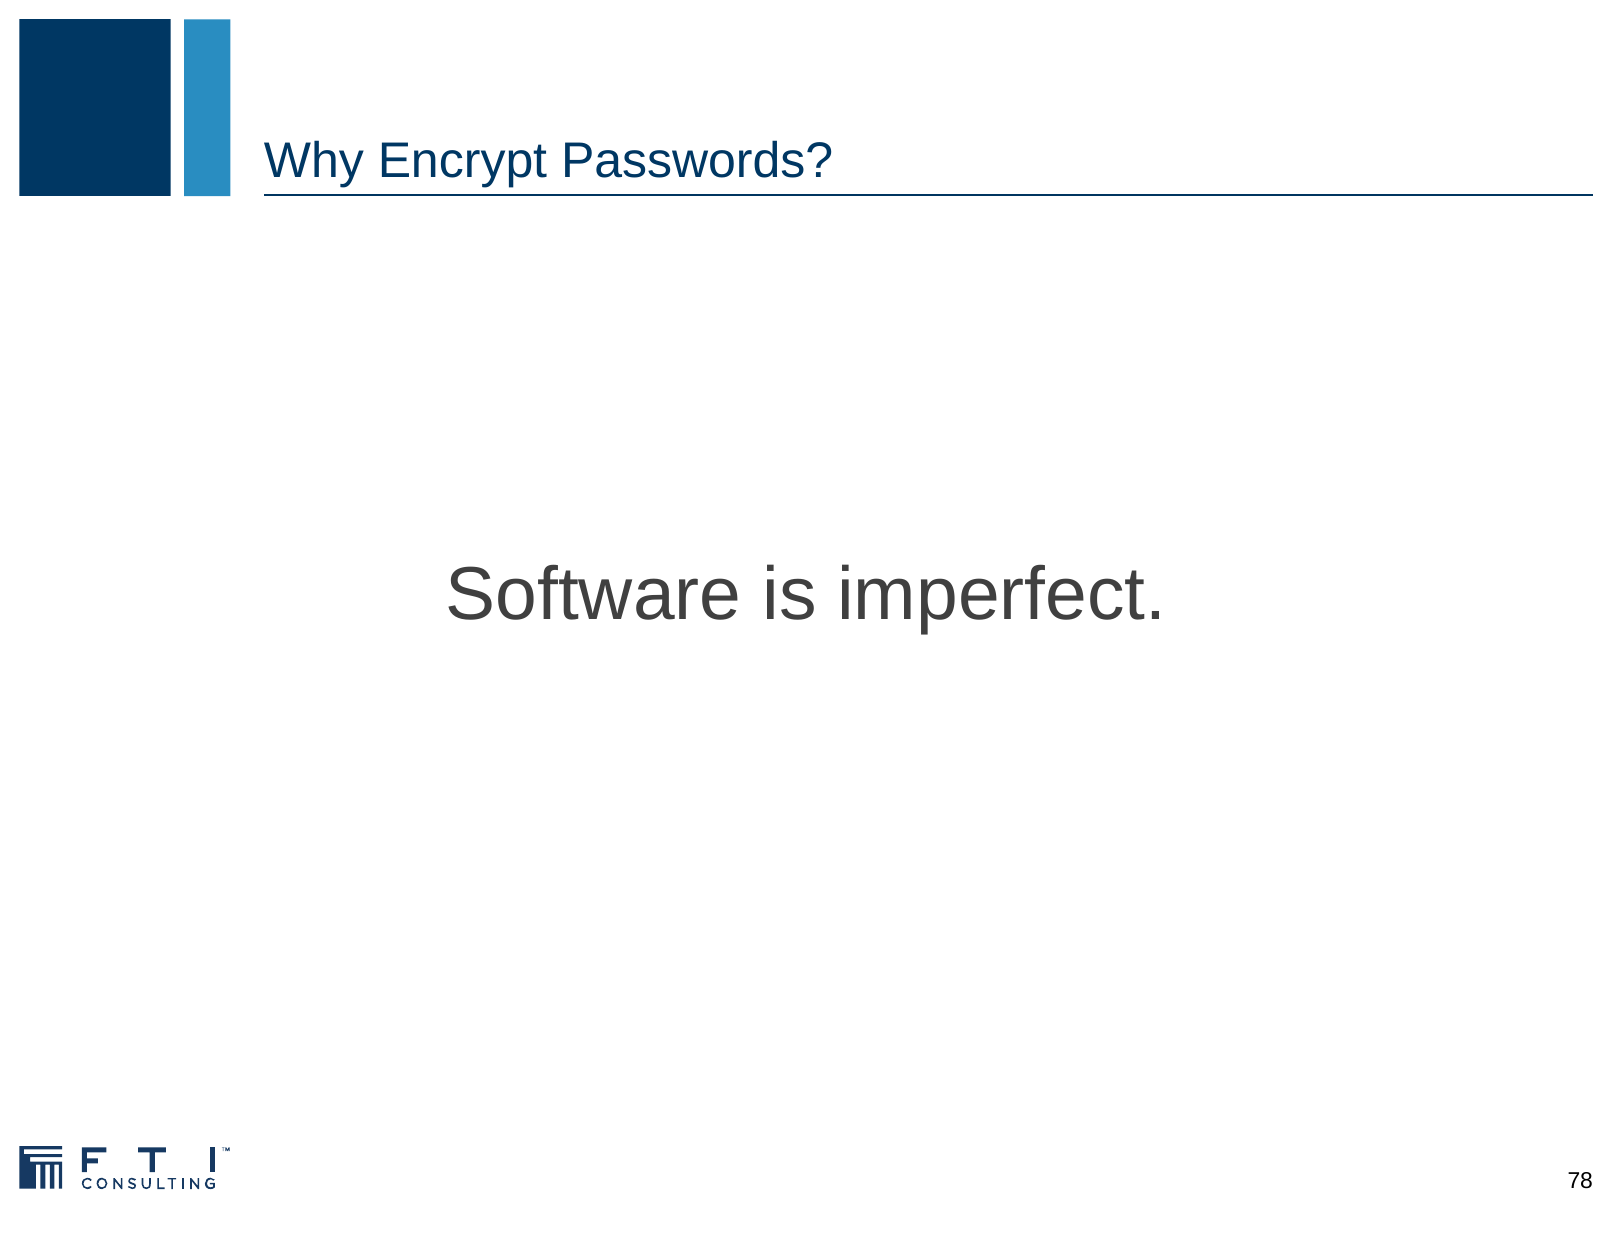

# Why Encrypt Passwords?
Software is imperfect.
78